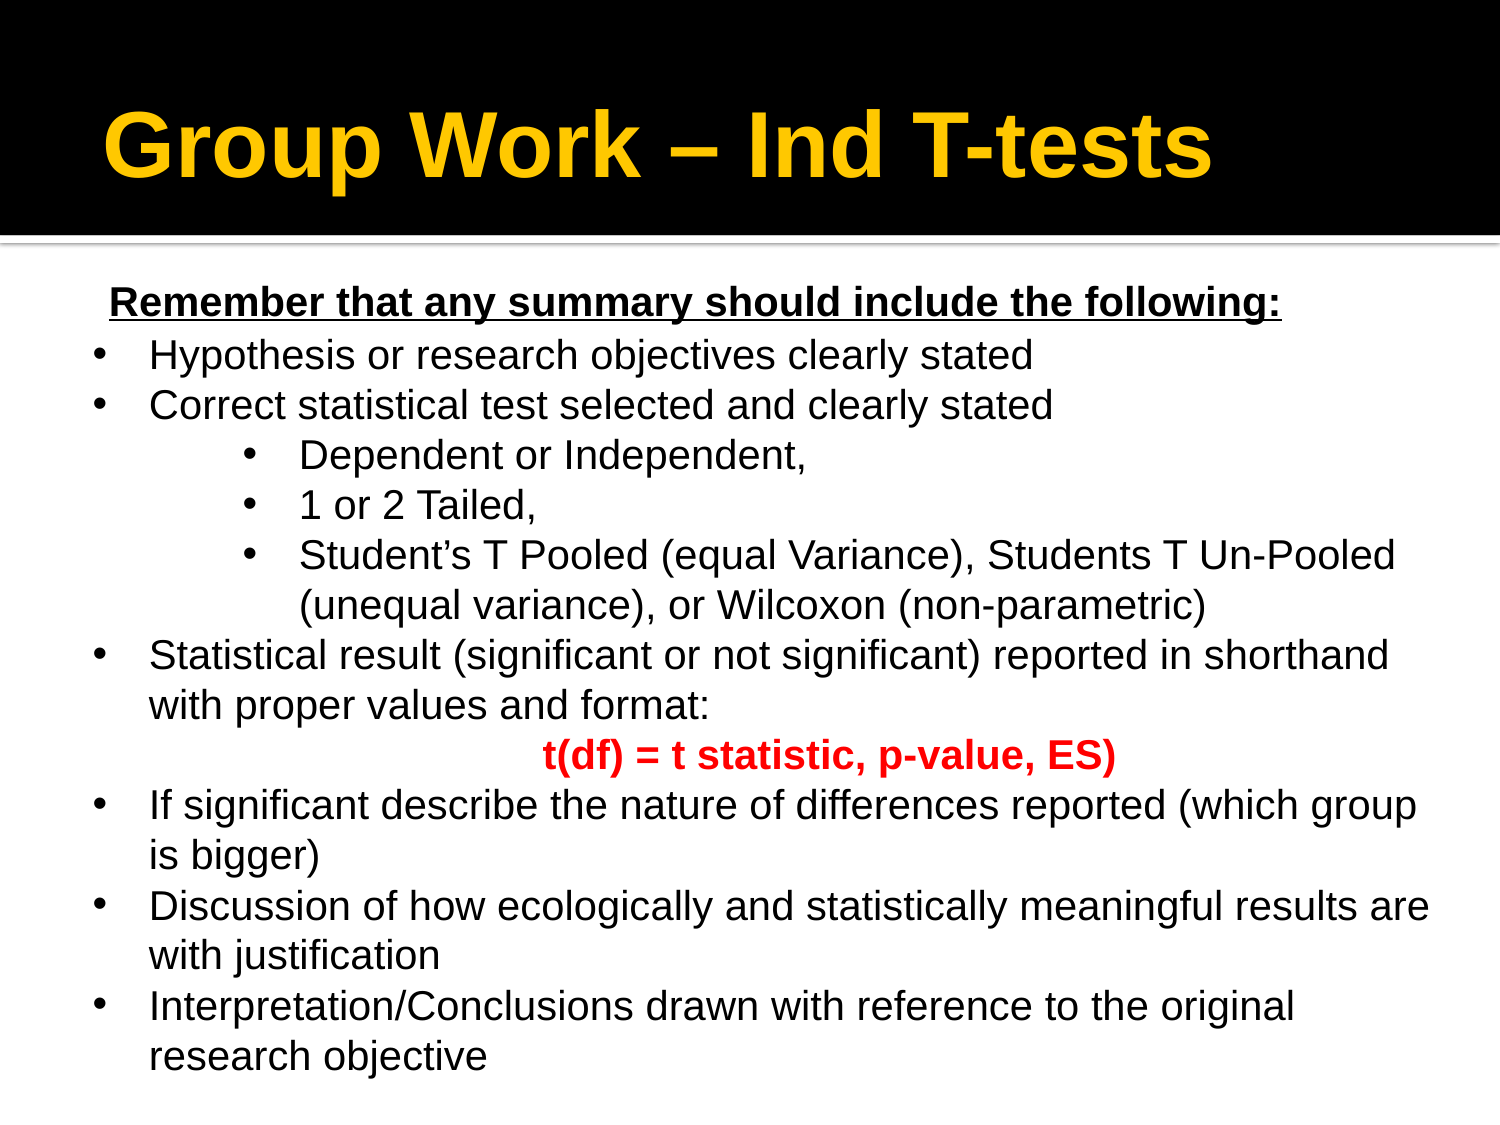

Group Work – Ind T-tests
 Remember that any summary should include the following:
Hypothesis or research objectives clearly stated
Correct statistical test selected and clearly stated
Dependent or Independent,
1 or 2 Tailed,
Student’s T Pooled (equal Variance), Students T Un-Pooled (unequal variance), or Wilcoxon (non-parametric)
Statistical result (significant or not significant) reported in shorthand with proper values and format:
			t(df) = t statistic, p-value, ES)
If significant describe the nature of differences reported (which group is bigger)
Discussion of how ecologically and statistically meaningful results are with justification
Interpretation/Conclusions drawn with reference to the original research objective